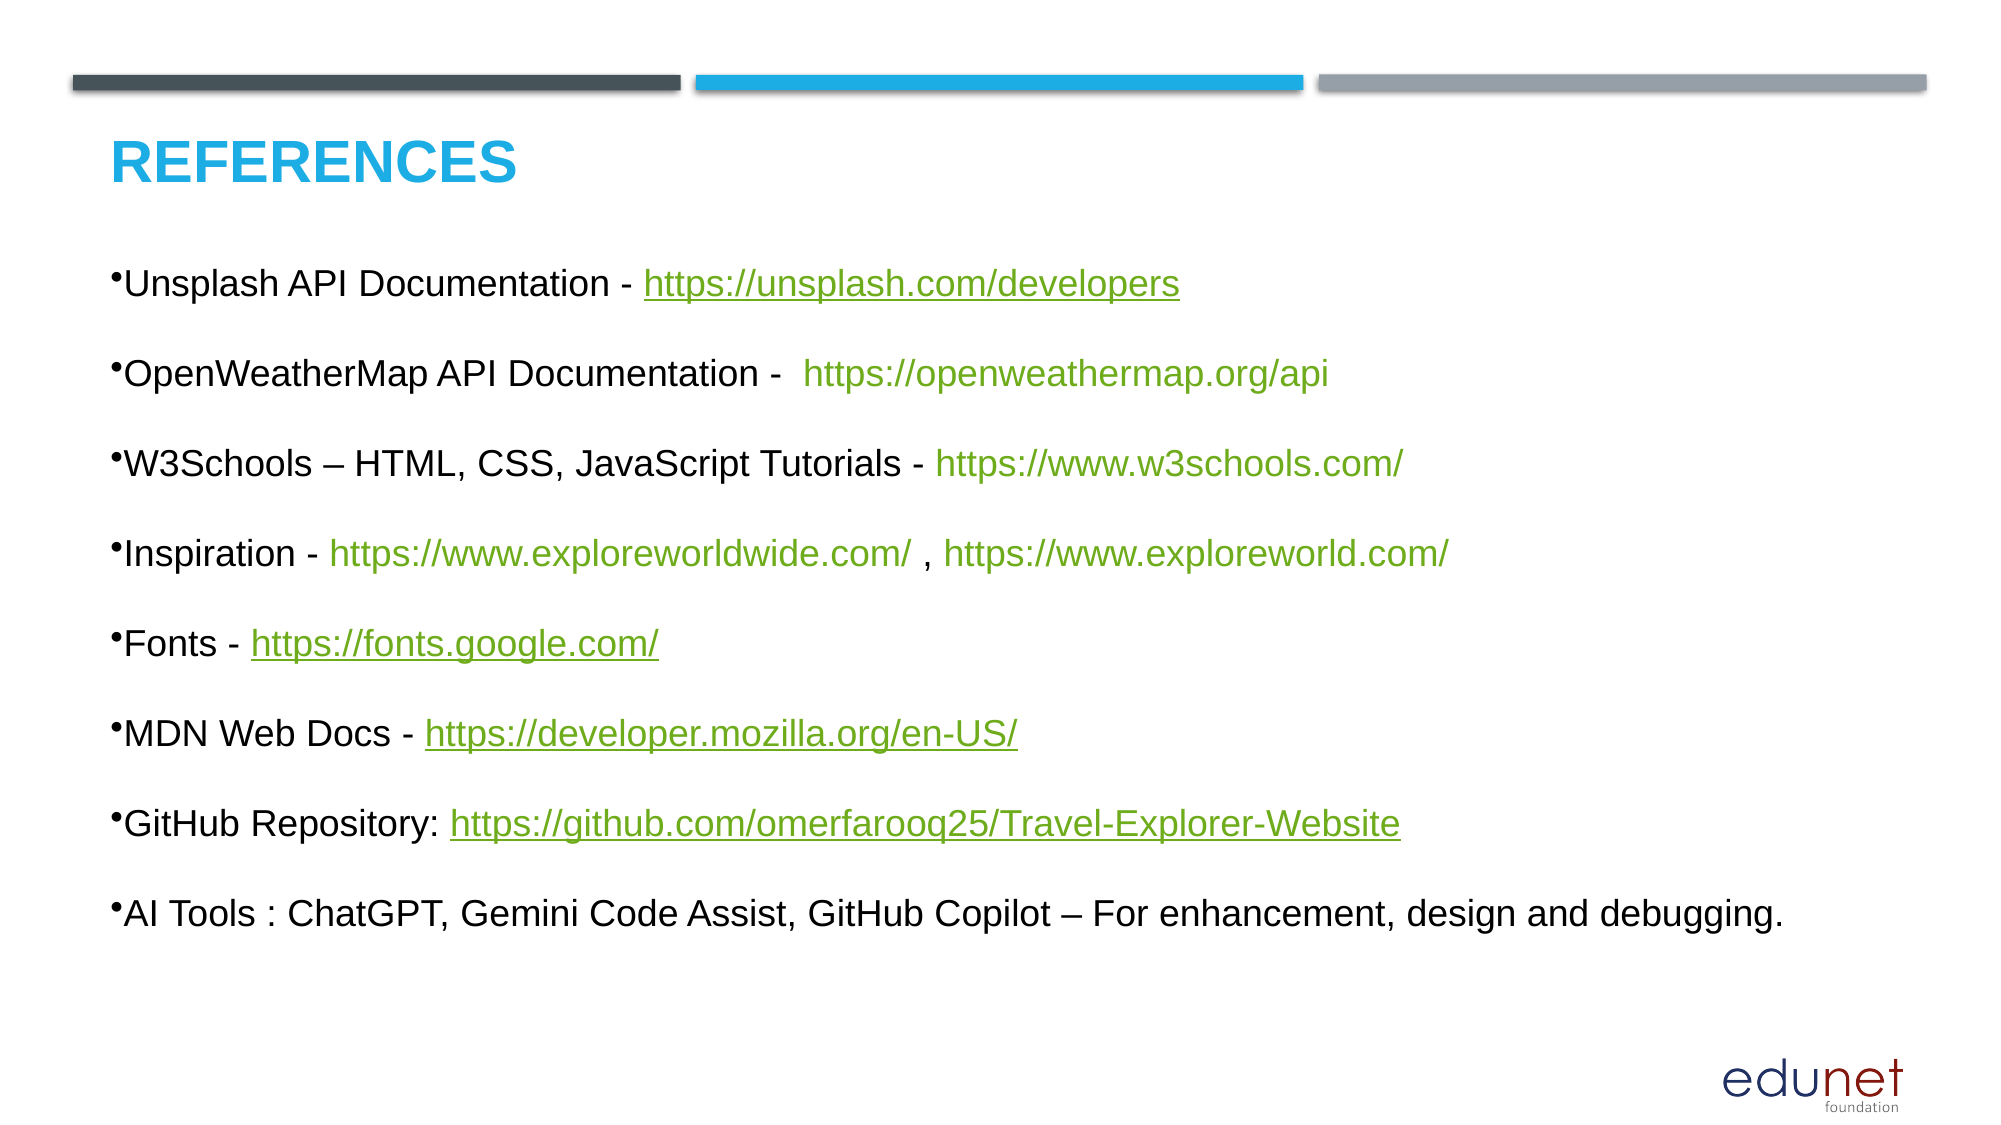

# References
Unsplash API Documentation - https://unsplash.com/developers

OpenWeatherMap API Documentation -  https://openweathermap.org/api

W3Schools – HTML, CSS, JavaScript Tutorials - https://www.w3schools.com/

Inspiration - https://www.exploreworldwide.com/ , https://www.exploreworld.com/

Fonts - https://fonts.google.com/

MDN Web Docs - https://developer.mozilla.org/en-US/

GitHub Repository: https://github.com/omerfarooq25/Travel-Explorer-Website

AI Tools : ChatGPT, Gemini Code Assist, GitHub Copilot – For enhancement, design and debugging.